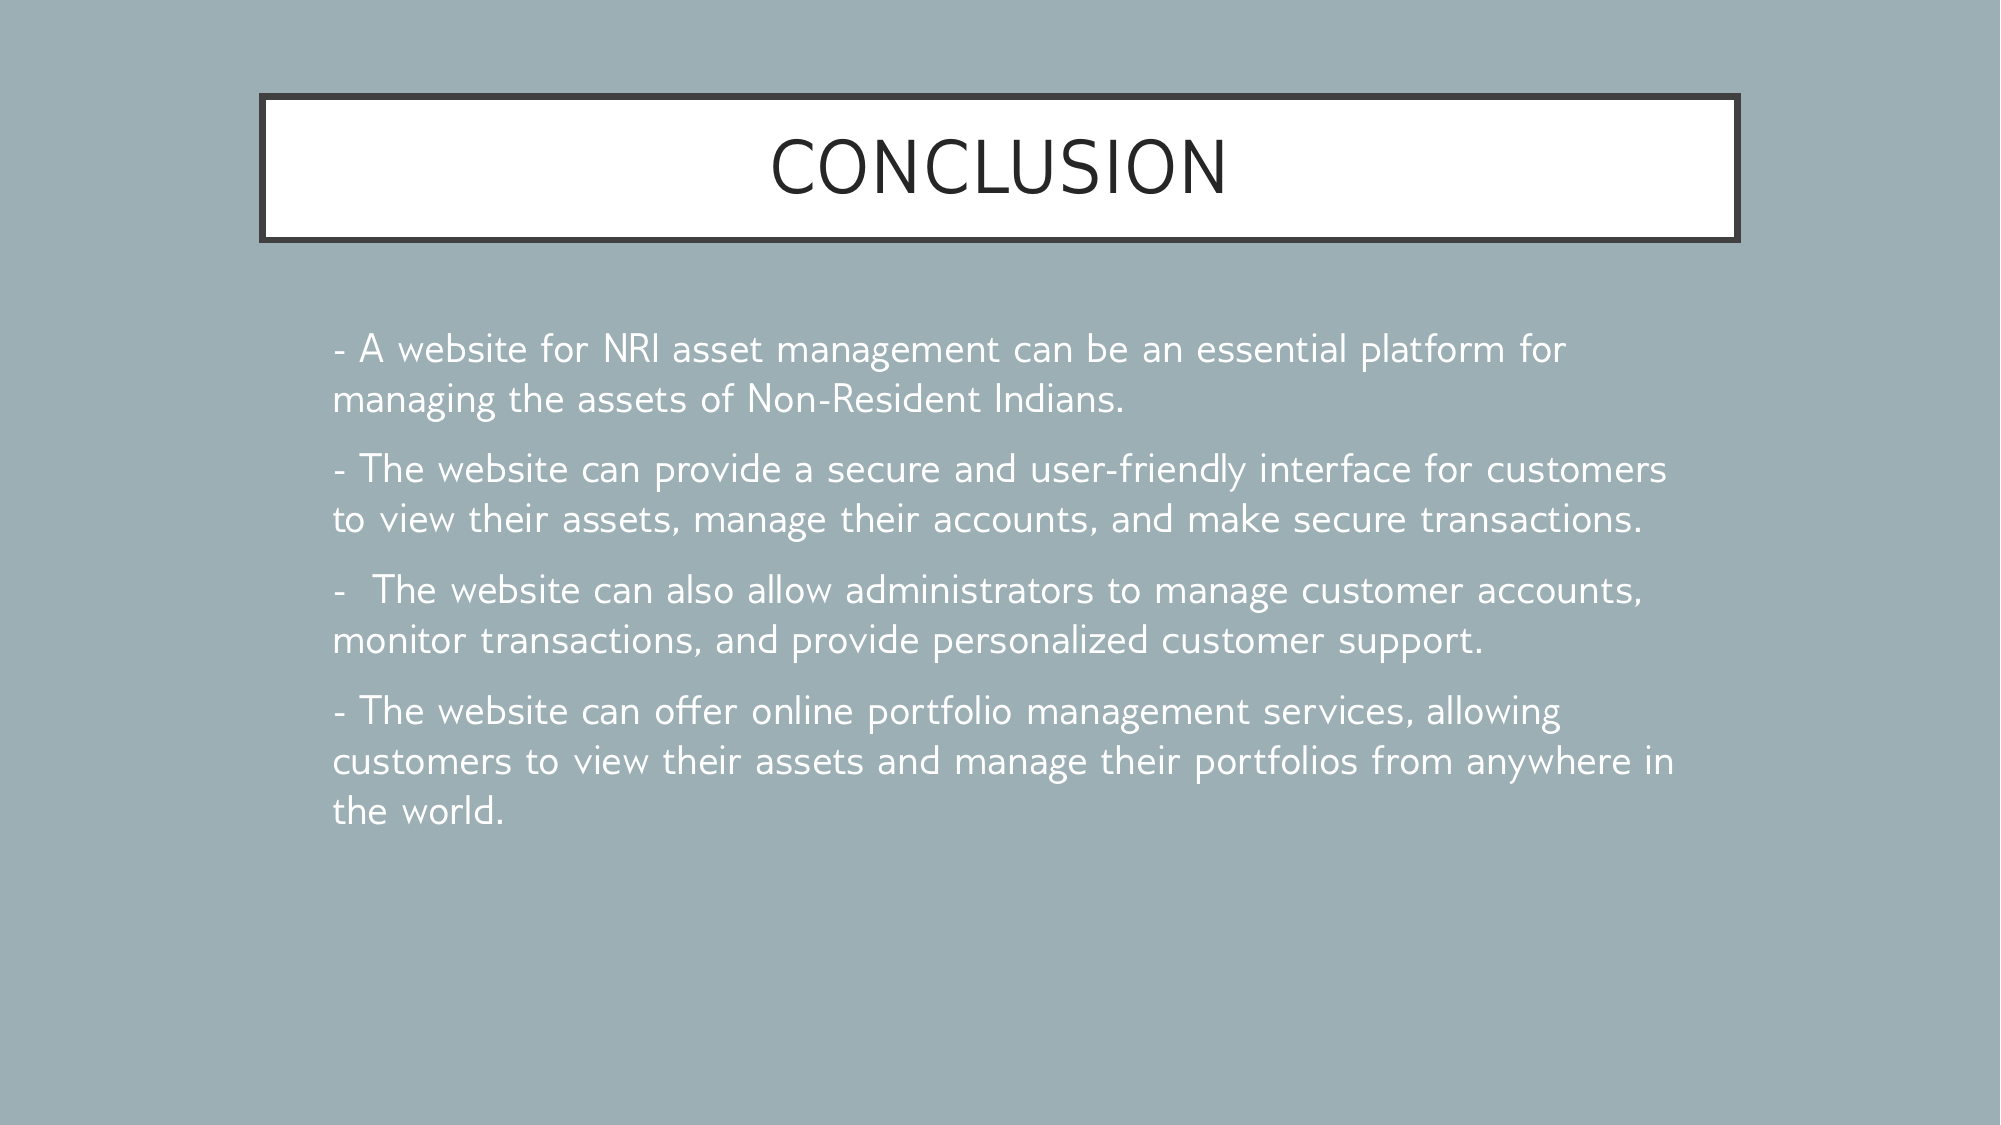

# CONCLUSION
- A website for NRI asset management can be an essential platform for managing the assets of Non-Resident Indians.
- The website can provide a secure and user-friendly interface for customers to view their assets, manage their accounts, and make secure transactions.
-  The website can also allow administrators to manage customer accounts, monitor transactions, and provide personalized customer support.
- The website can offer online portfolio management services, allowing   customers to view their assets and manage their portfolios from anywhere in the world.